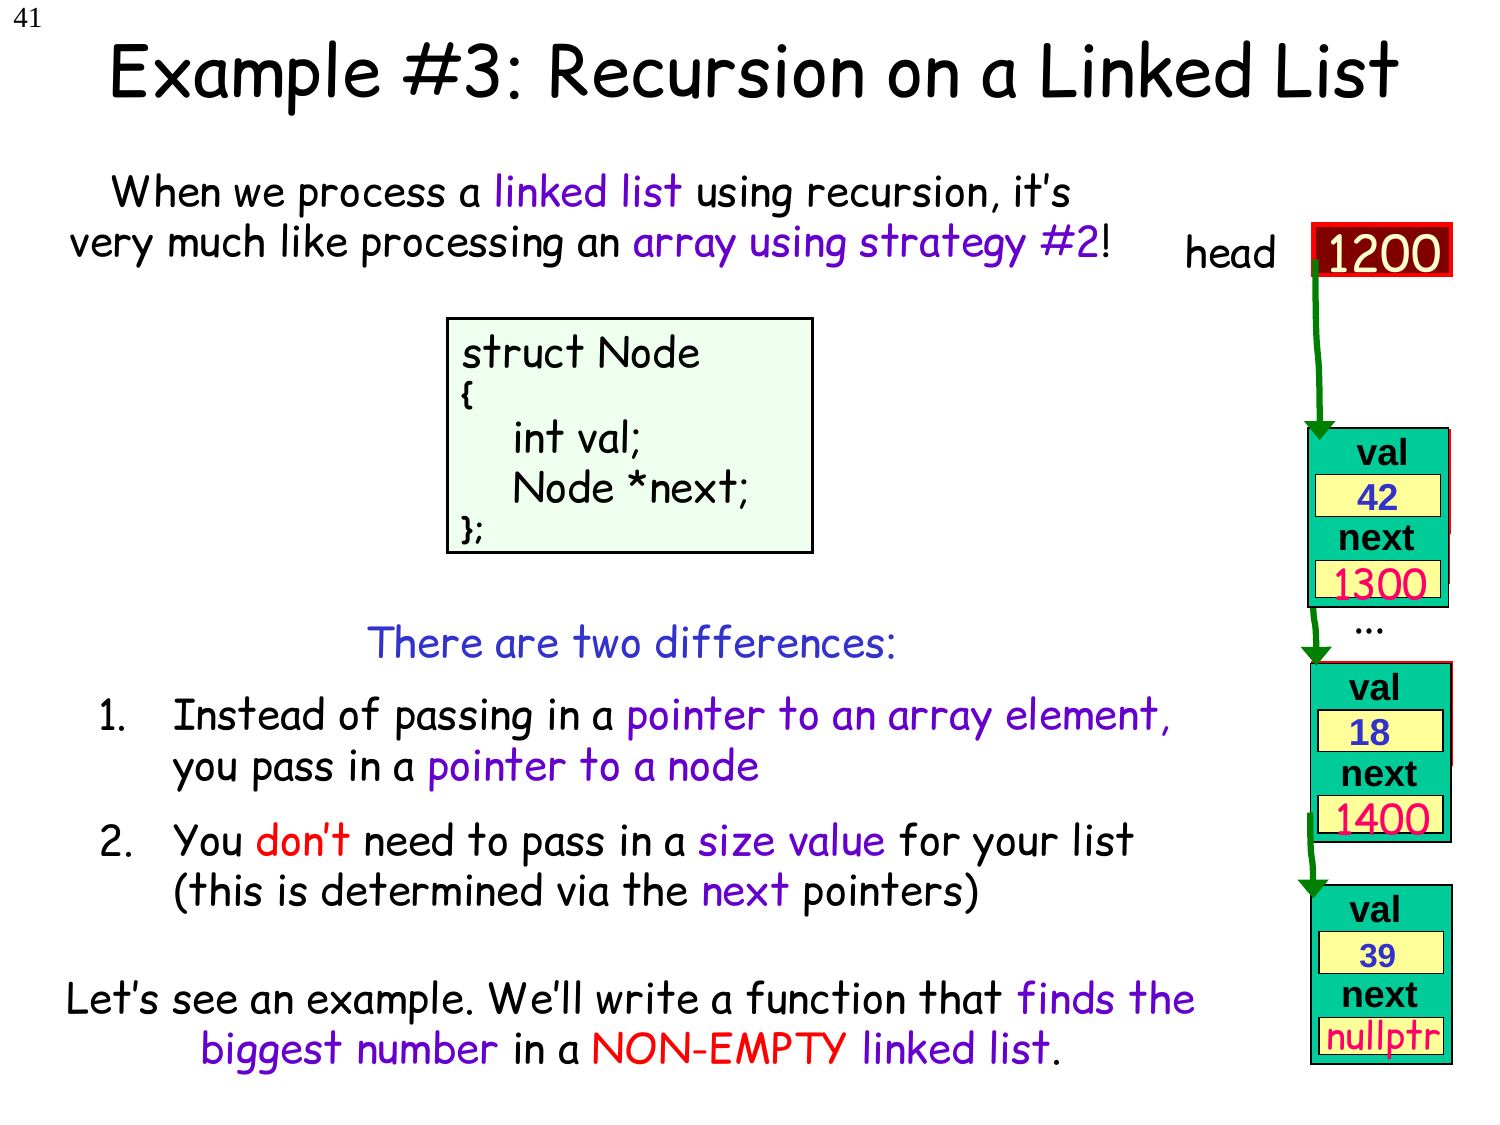

# Example #3: Recursion on a Linked List
41
When we process a linked list using recursion, it’s very much like processing an array using strategy #2!
1200
     head

   val

next

      42
1300

…
  val

next

  18
1400

  val

next

     39

nullptr
struct Node
{
    int val;
    Node *next;
};
There are two differences:
Instead of passing in a pointer to an array element, you pass in a pointer to a node
You don’t need to pass in a size value for your list
(this is determined via the next pointers)
Let’s see an example. We’ll write a function that finds the biggest number in a NON-EMPTY linked list.